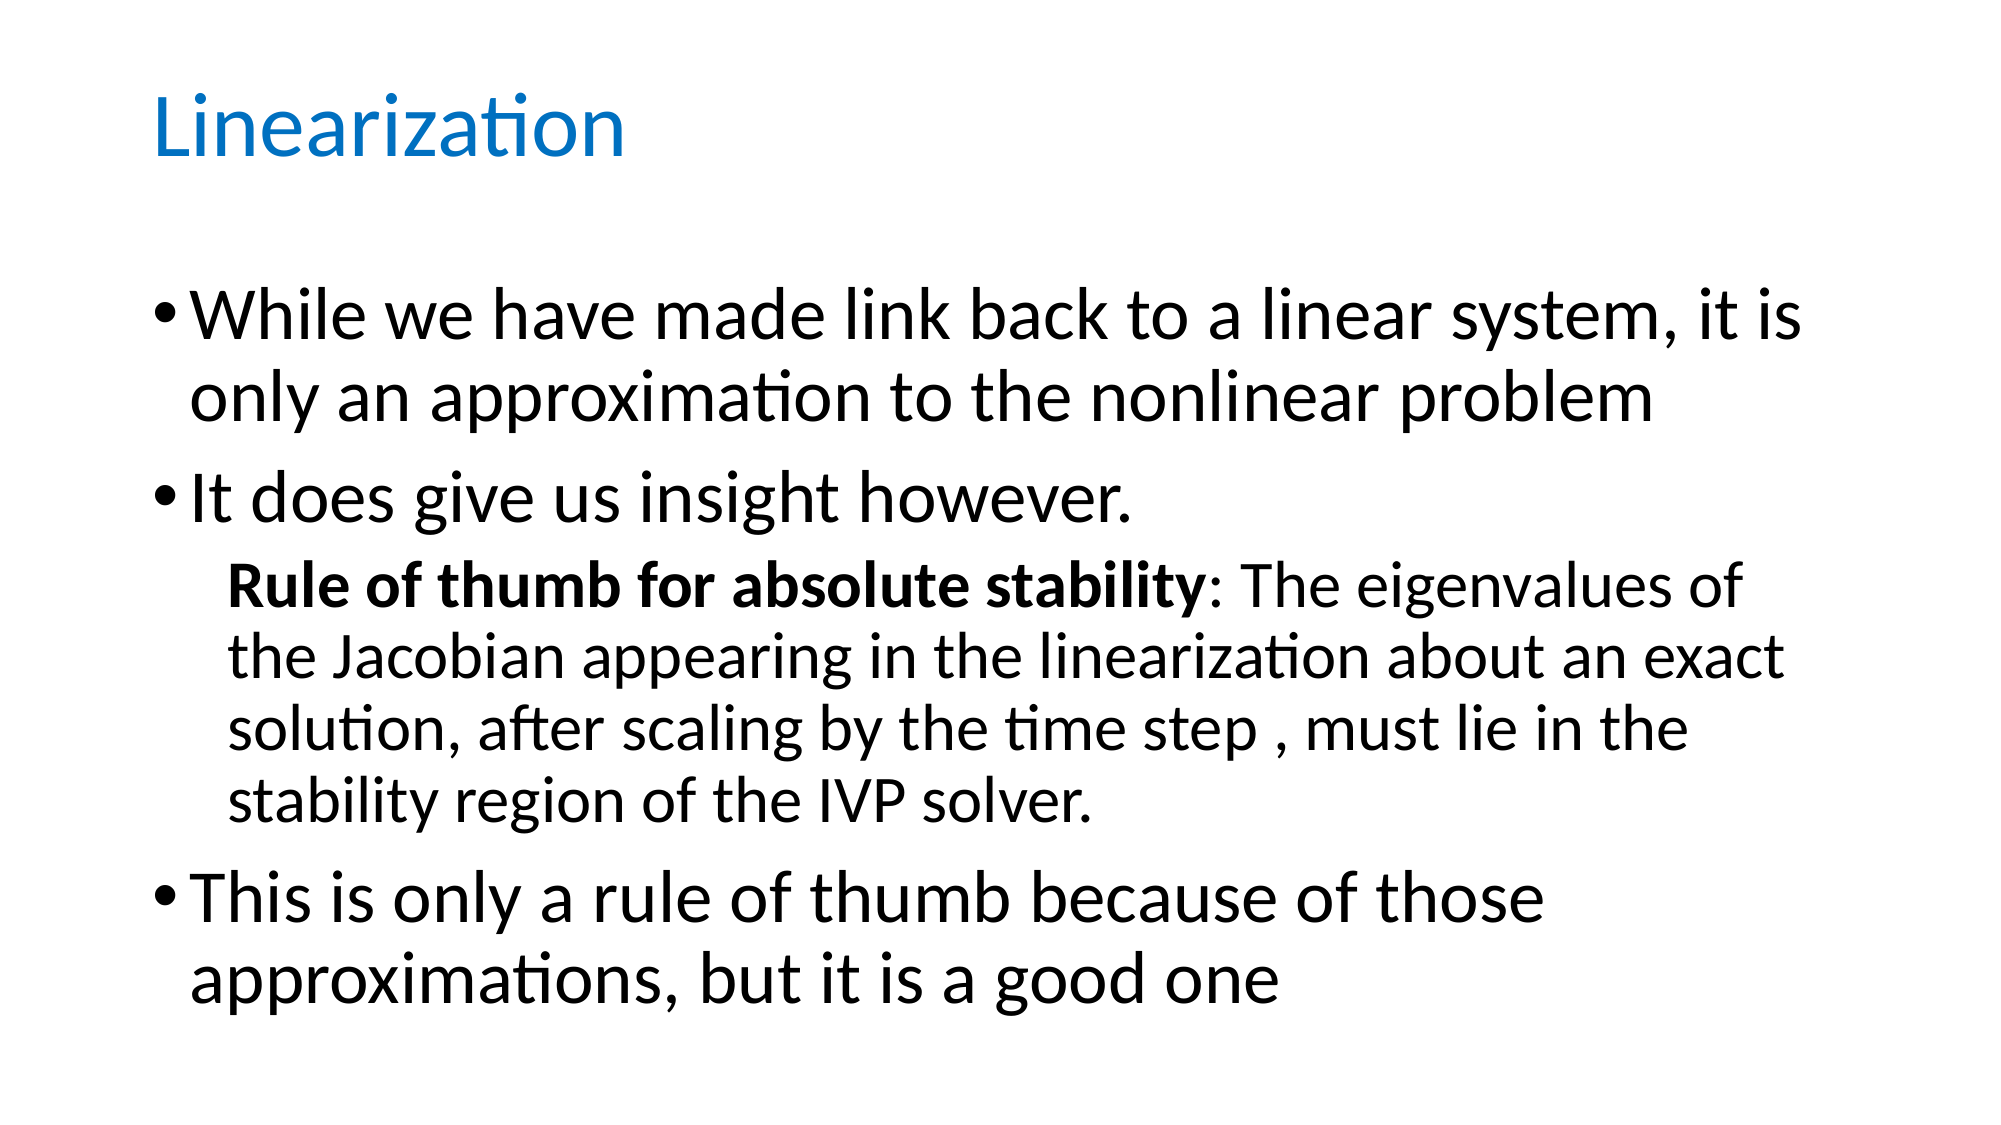

# Linearization
While we have made link back to a linear system, it is only an approximation to the nonlinear problem
It does give us insight however.
Rule of thumb for absolute stability: The eigenvalues of the Jacobian appearing in the linearization about an exact solution, after scaling by the time step , must lie in the stability region of the IVP solver.
This is only a rule of thumb because of those approximations, but it is a good one